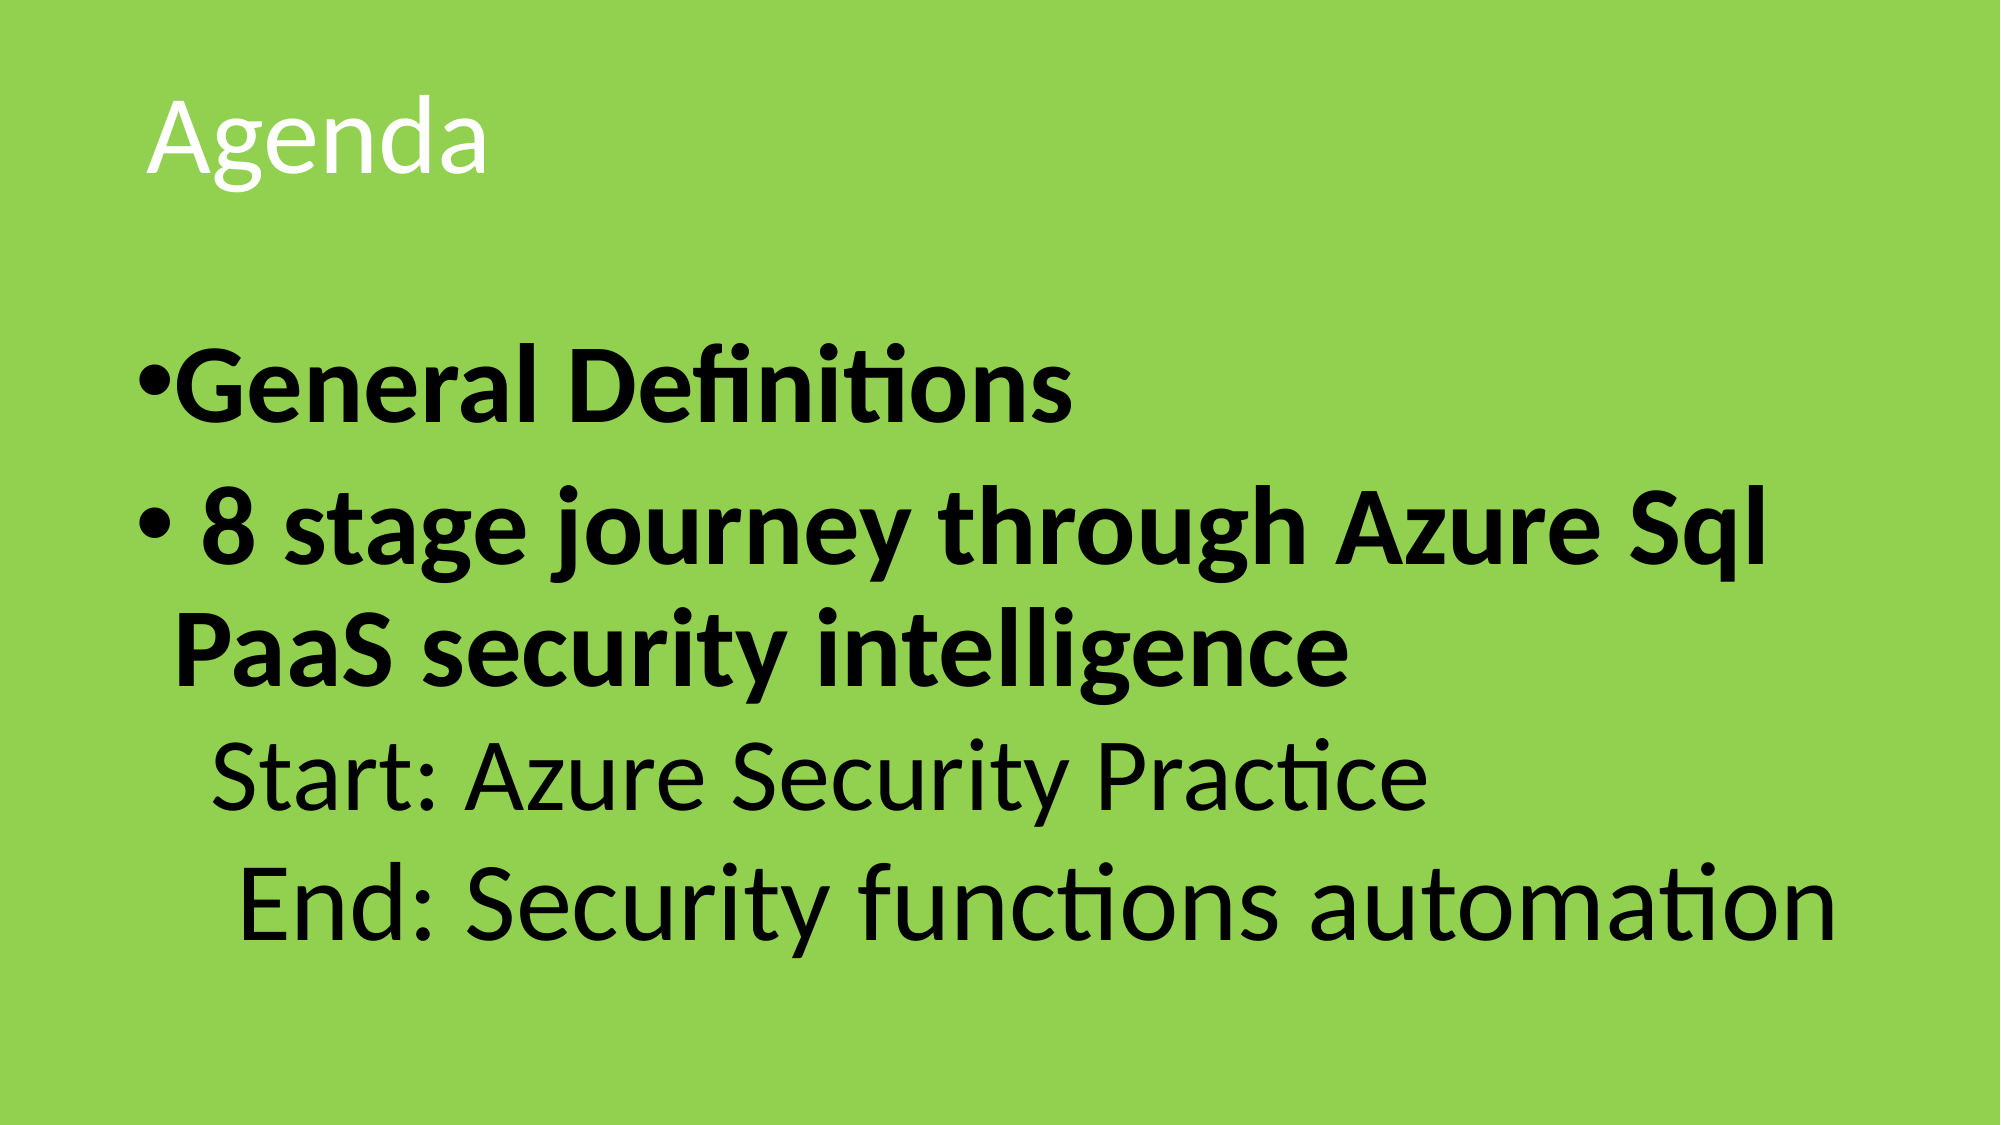

# Agenda

General Definitions
 8 stage journey through Azure Sql PaaS security intelligence
Start: Azure Security Practice
 End: Security functions automation